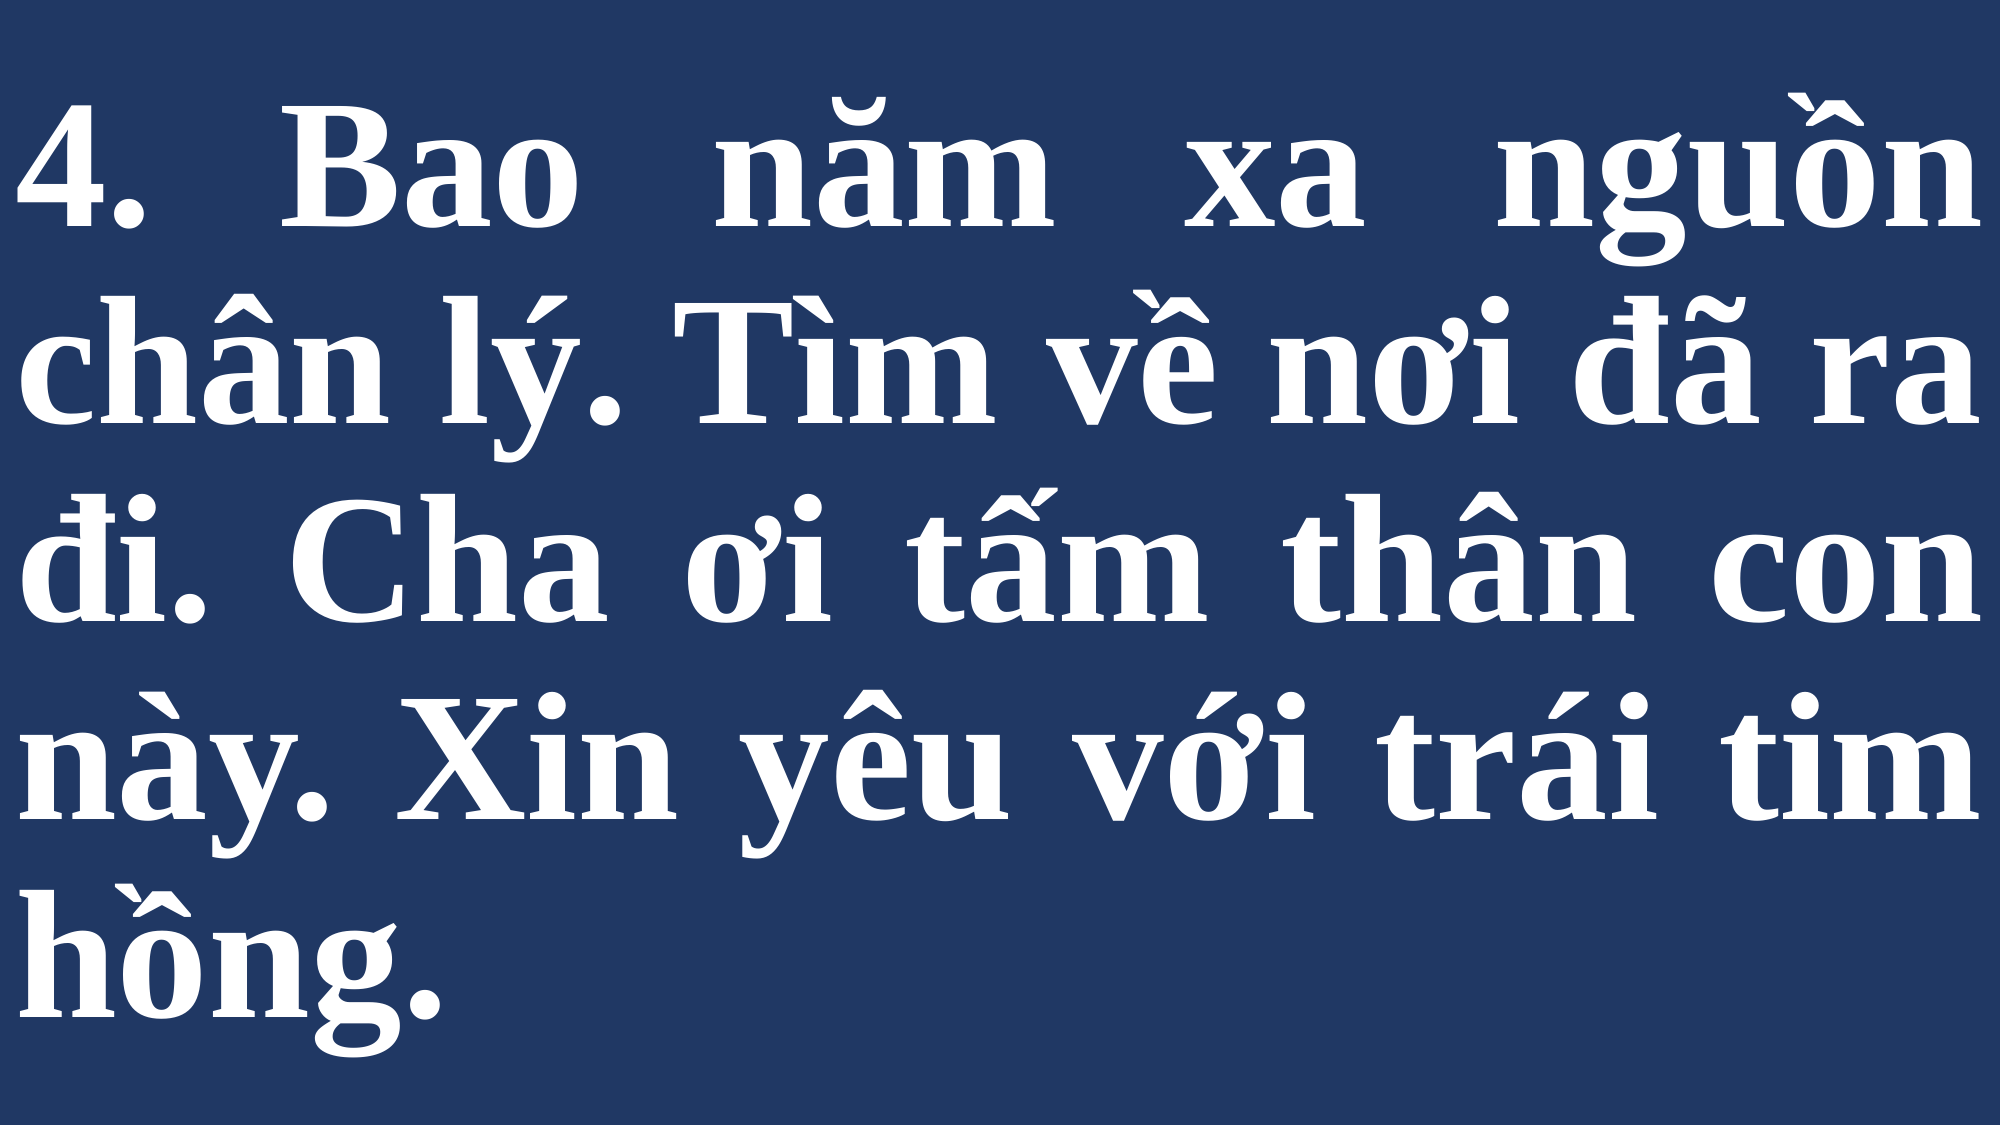

# 4. Bao năm xa nguồn chân lý. Tìm về nơi đã ra đi. Cha ơi tấm thân con này. Xin yêu với trái tim hồng.